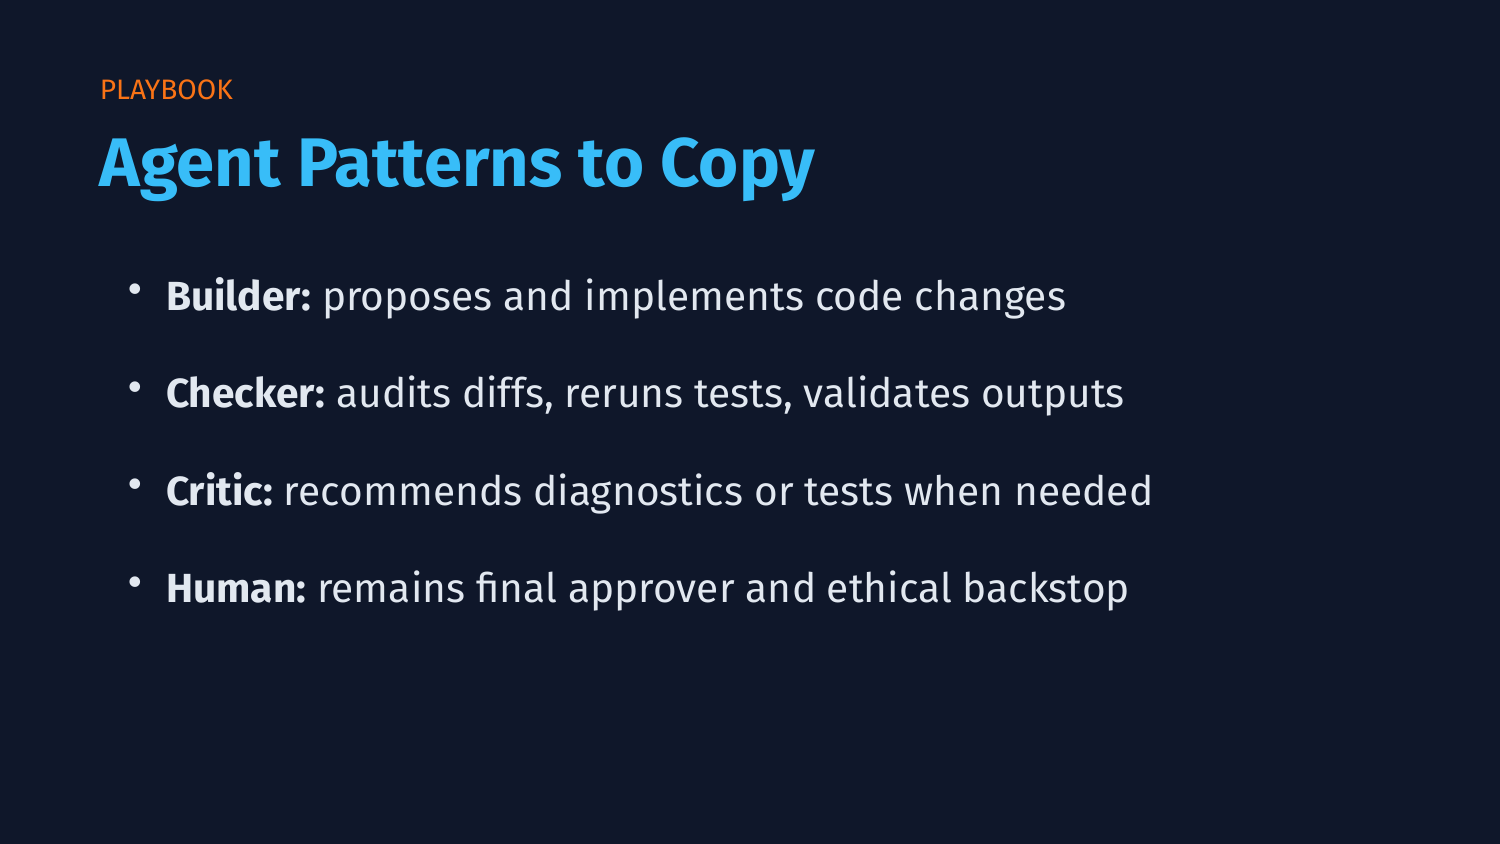

PLAYBOOK
Agent Patterns to Copy
 Builder: proposes and implements code changes
 Checker: audits diffs, reruns tests, validates outputs
 Critic: recommends diagnostics or tests when needed
 Human: remains final approver and ethical backstop